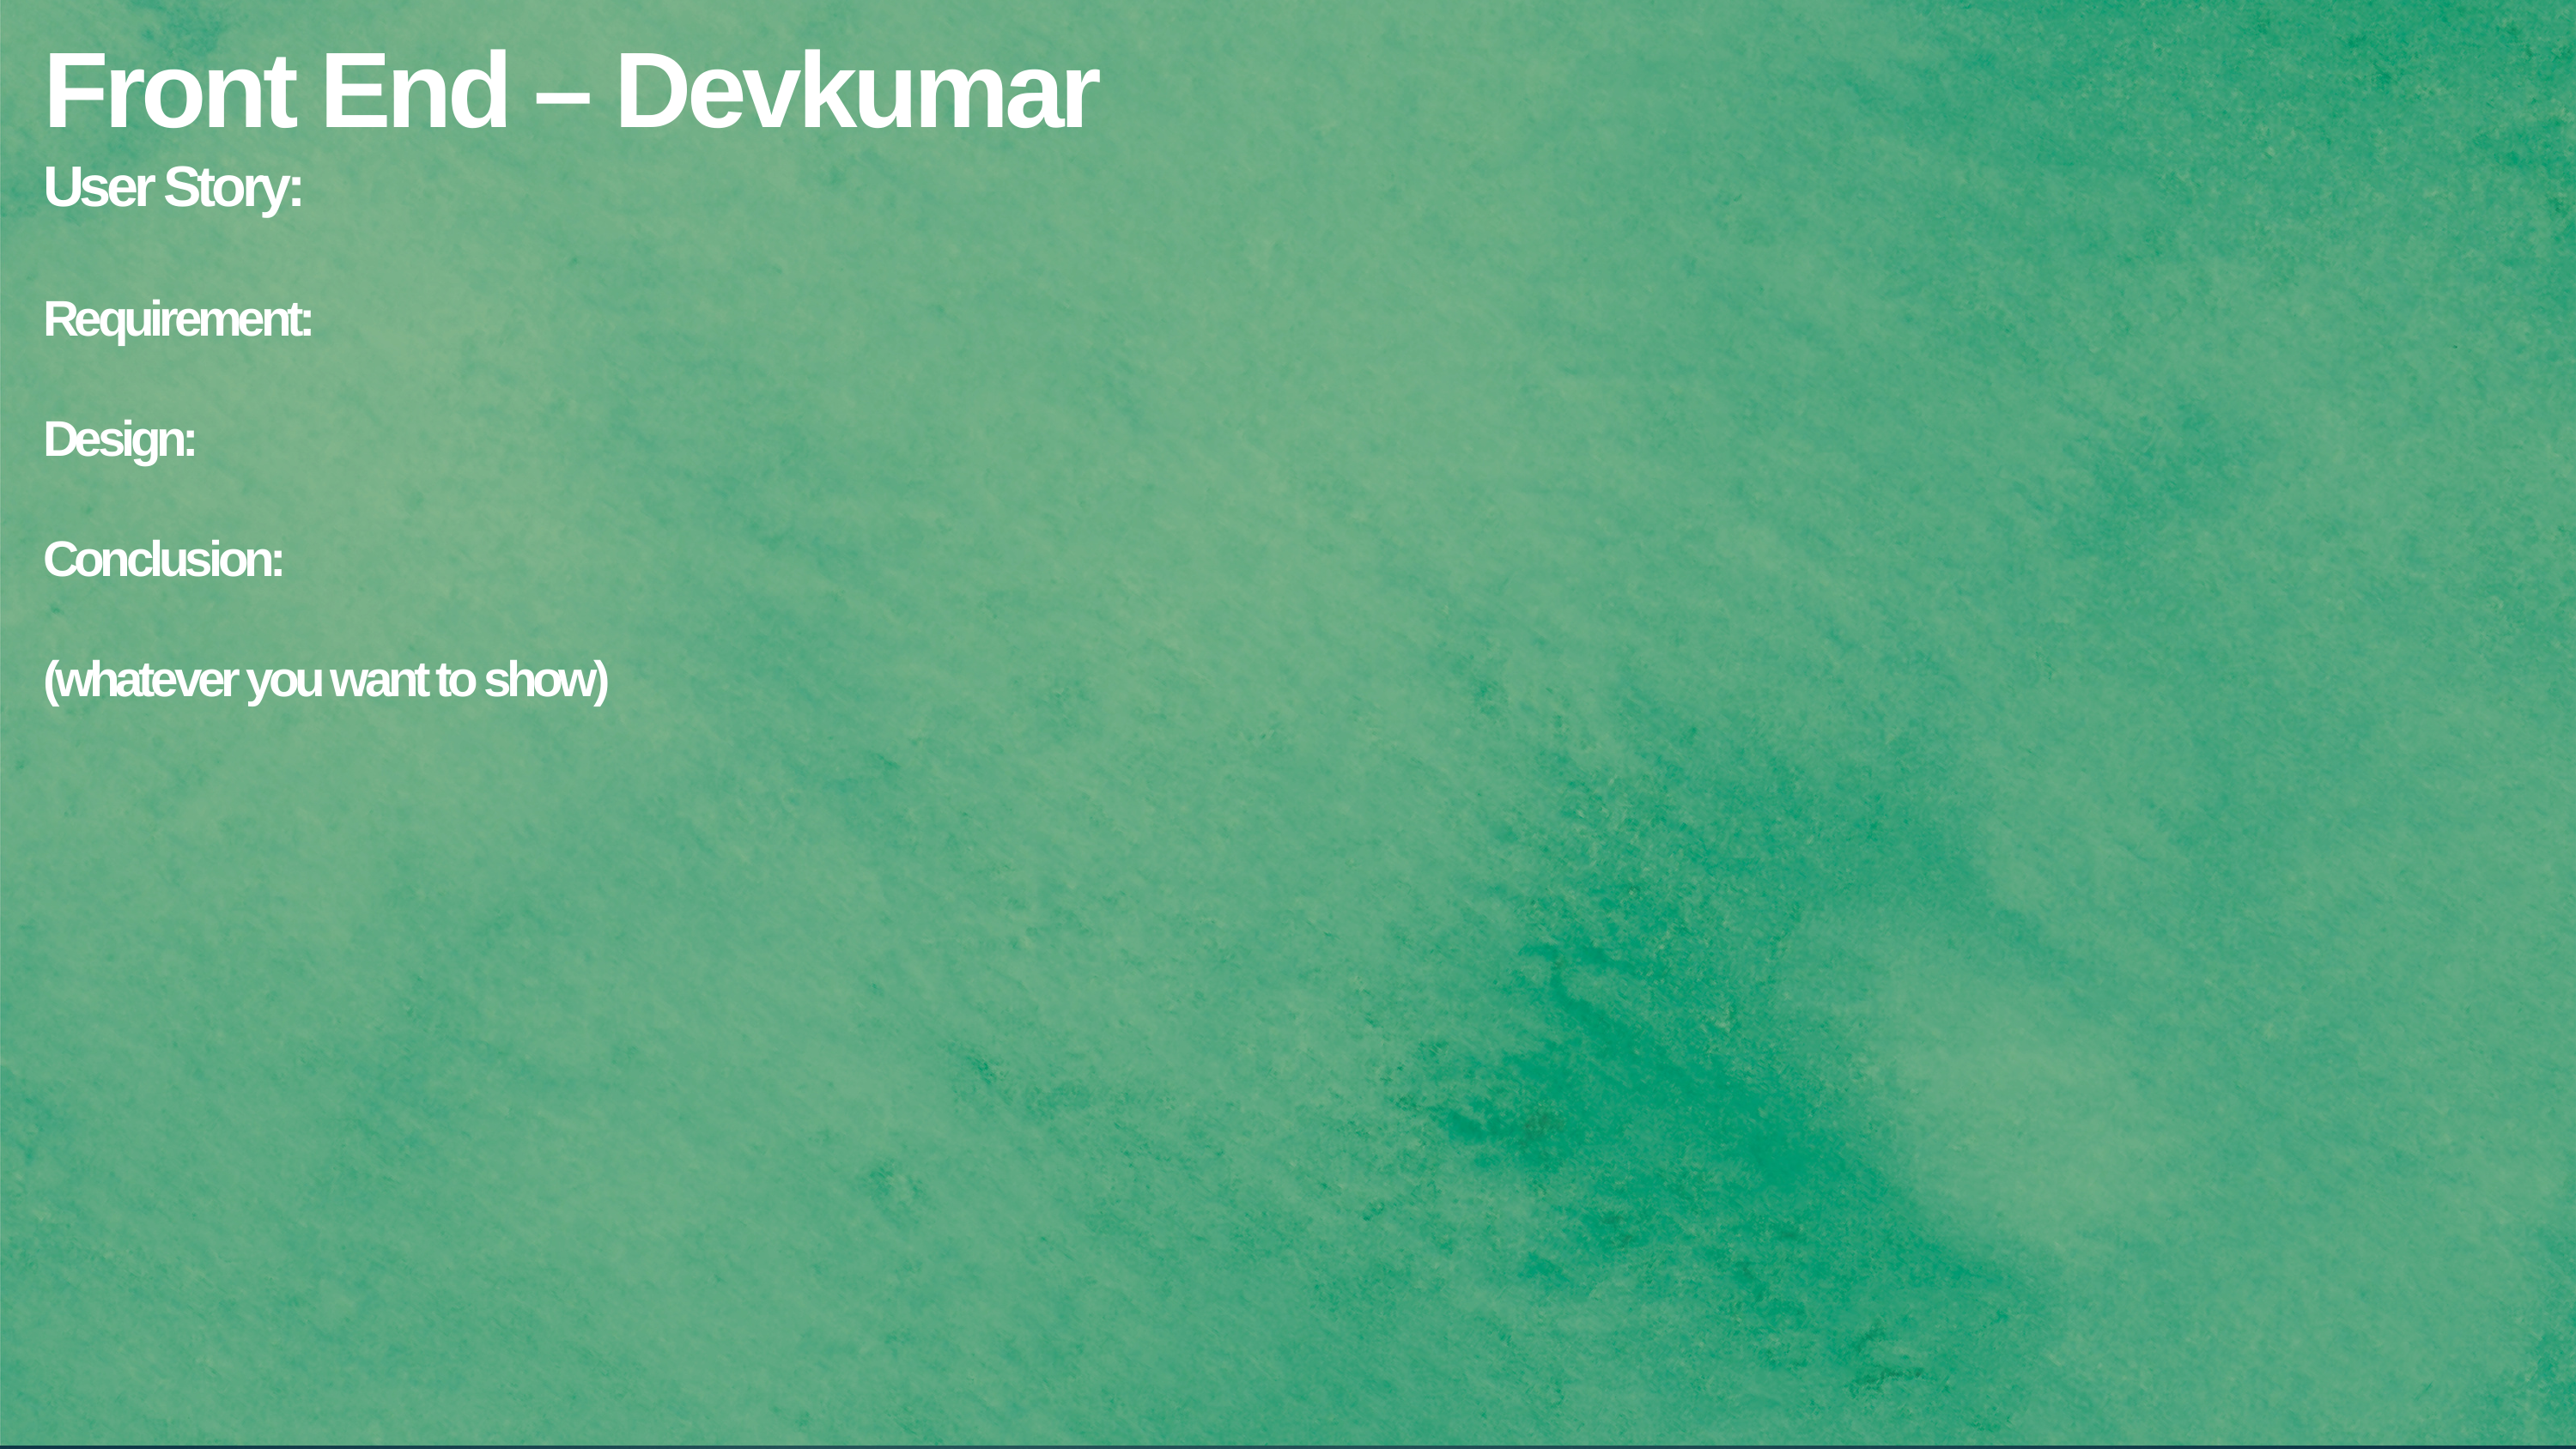

Front End – Devkumar
User Story:

Requirement:

Design:

Conclusion:

(whatever you want to show)